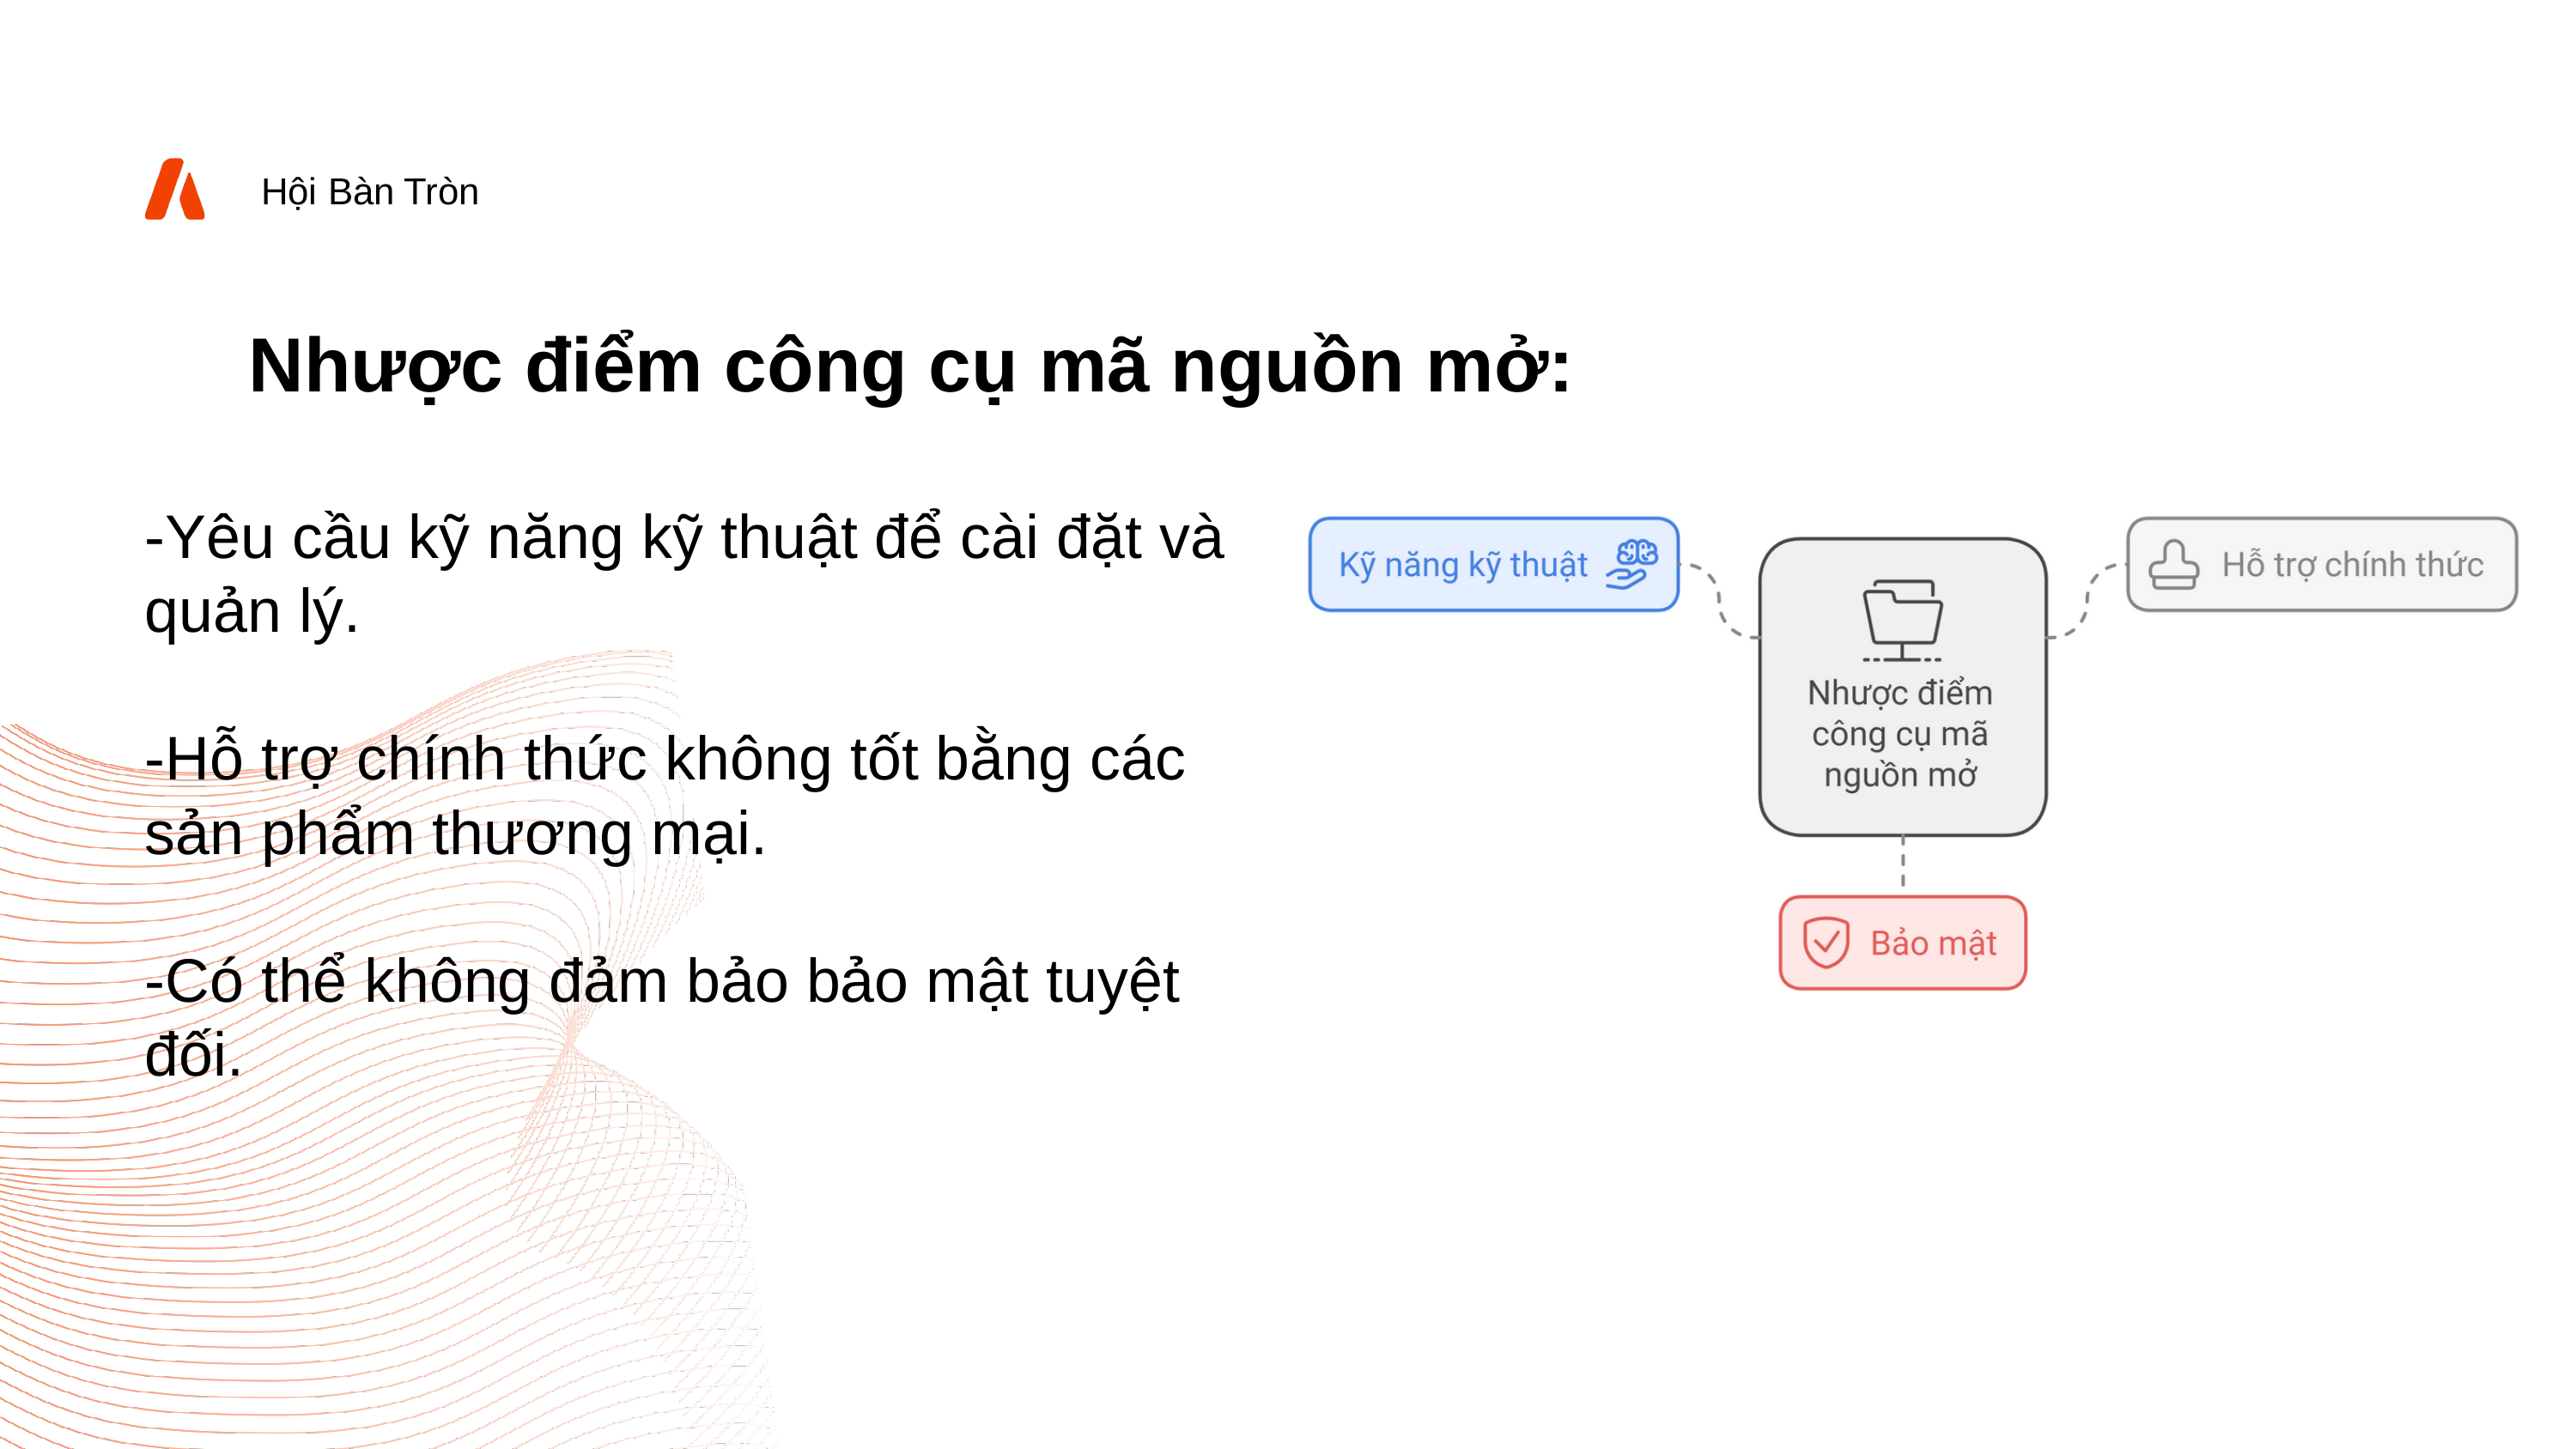

Hội Bàn Tròn
Nhược điểm công cụ mã nguồn mở:
-Yêu cầu kỹ năng kỹ thuật để cài đặt và quản lý.

-Hỗ trợ chính thức không tốt bằng các sản phẩm thương mại.

-Có thể không đảm bảo bảo mật tuyệt đối.